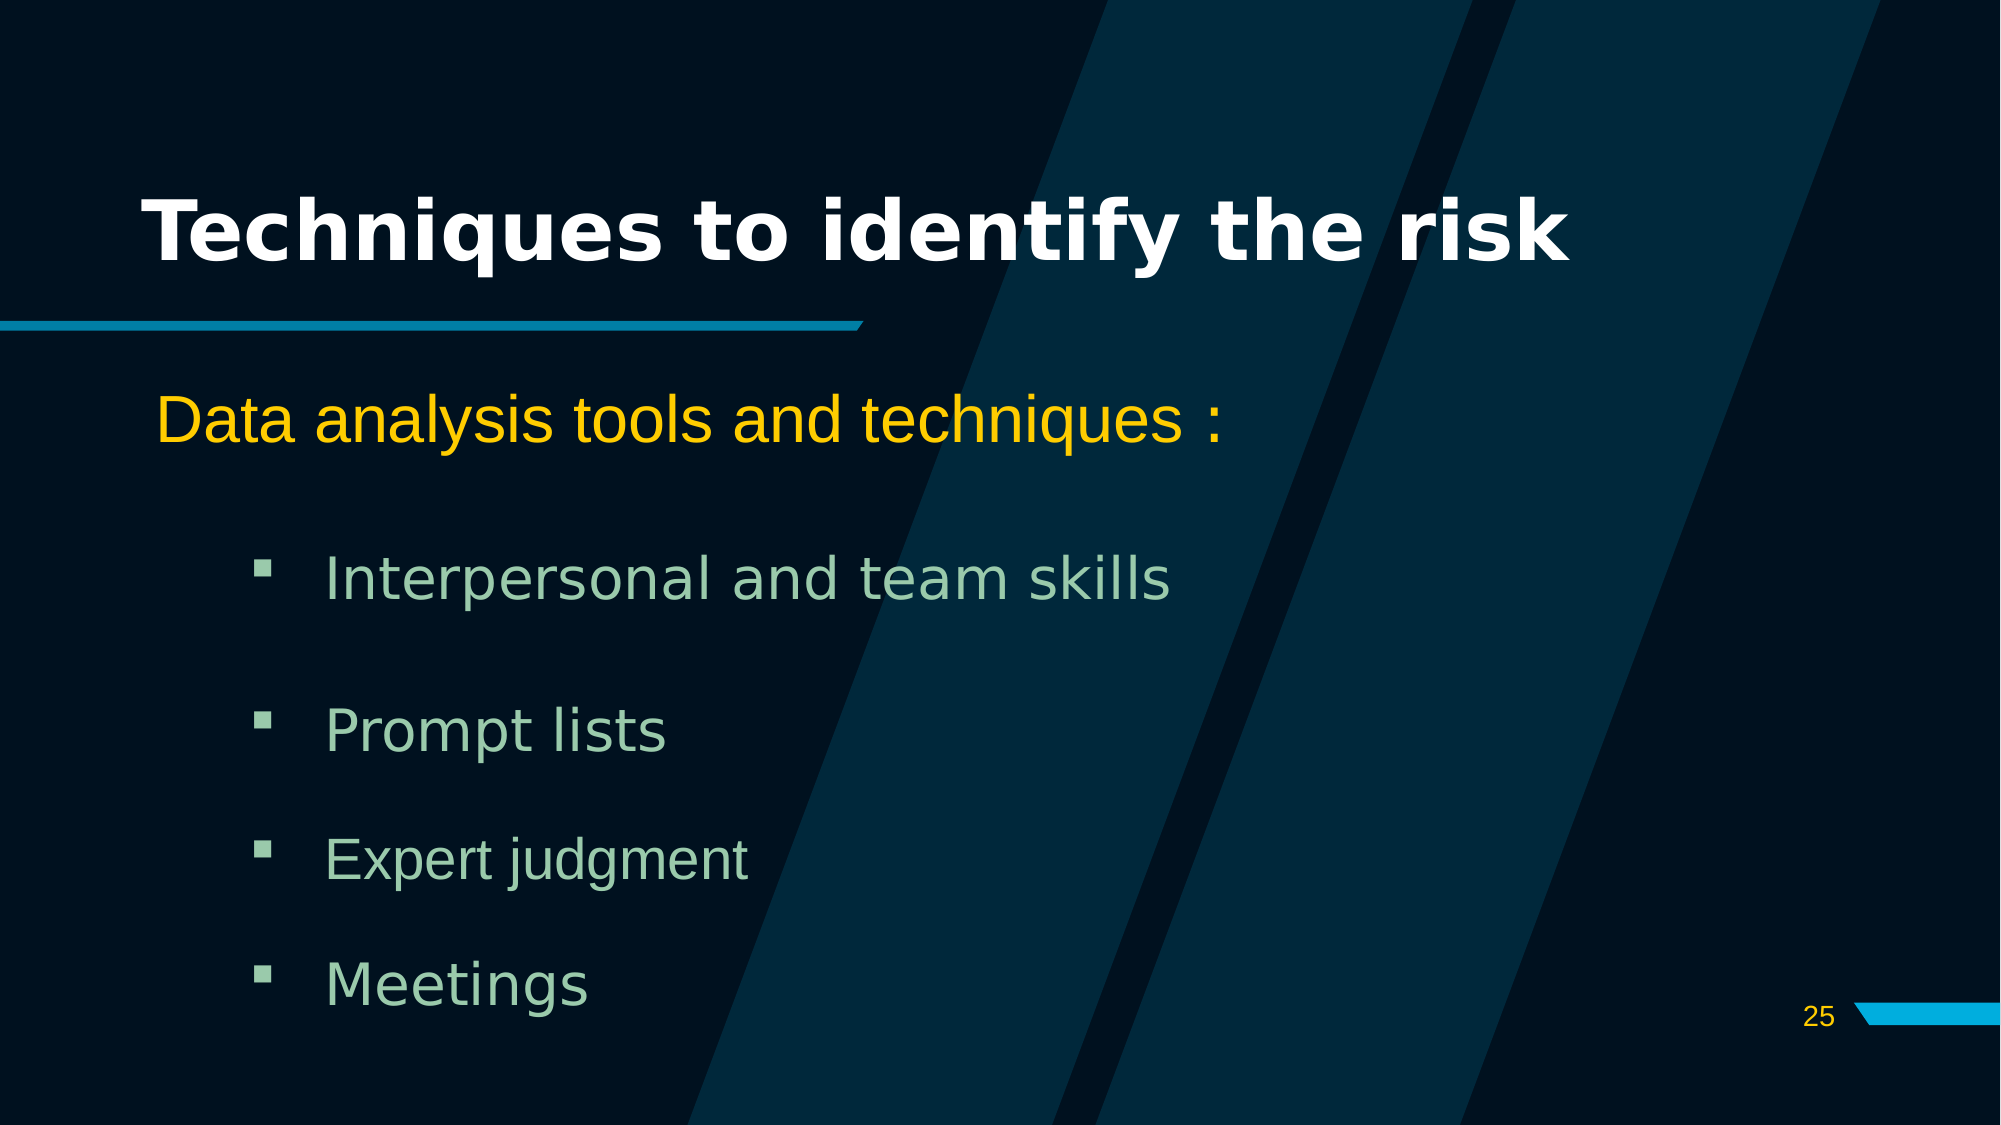

# Techniques to identify the risk
Data analysis tools and techniques :
Interpersonal and team skills
Prompt lists
Expert judgment
Meetings
25